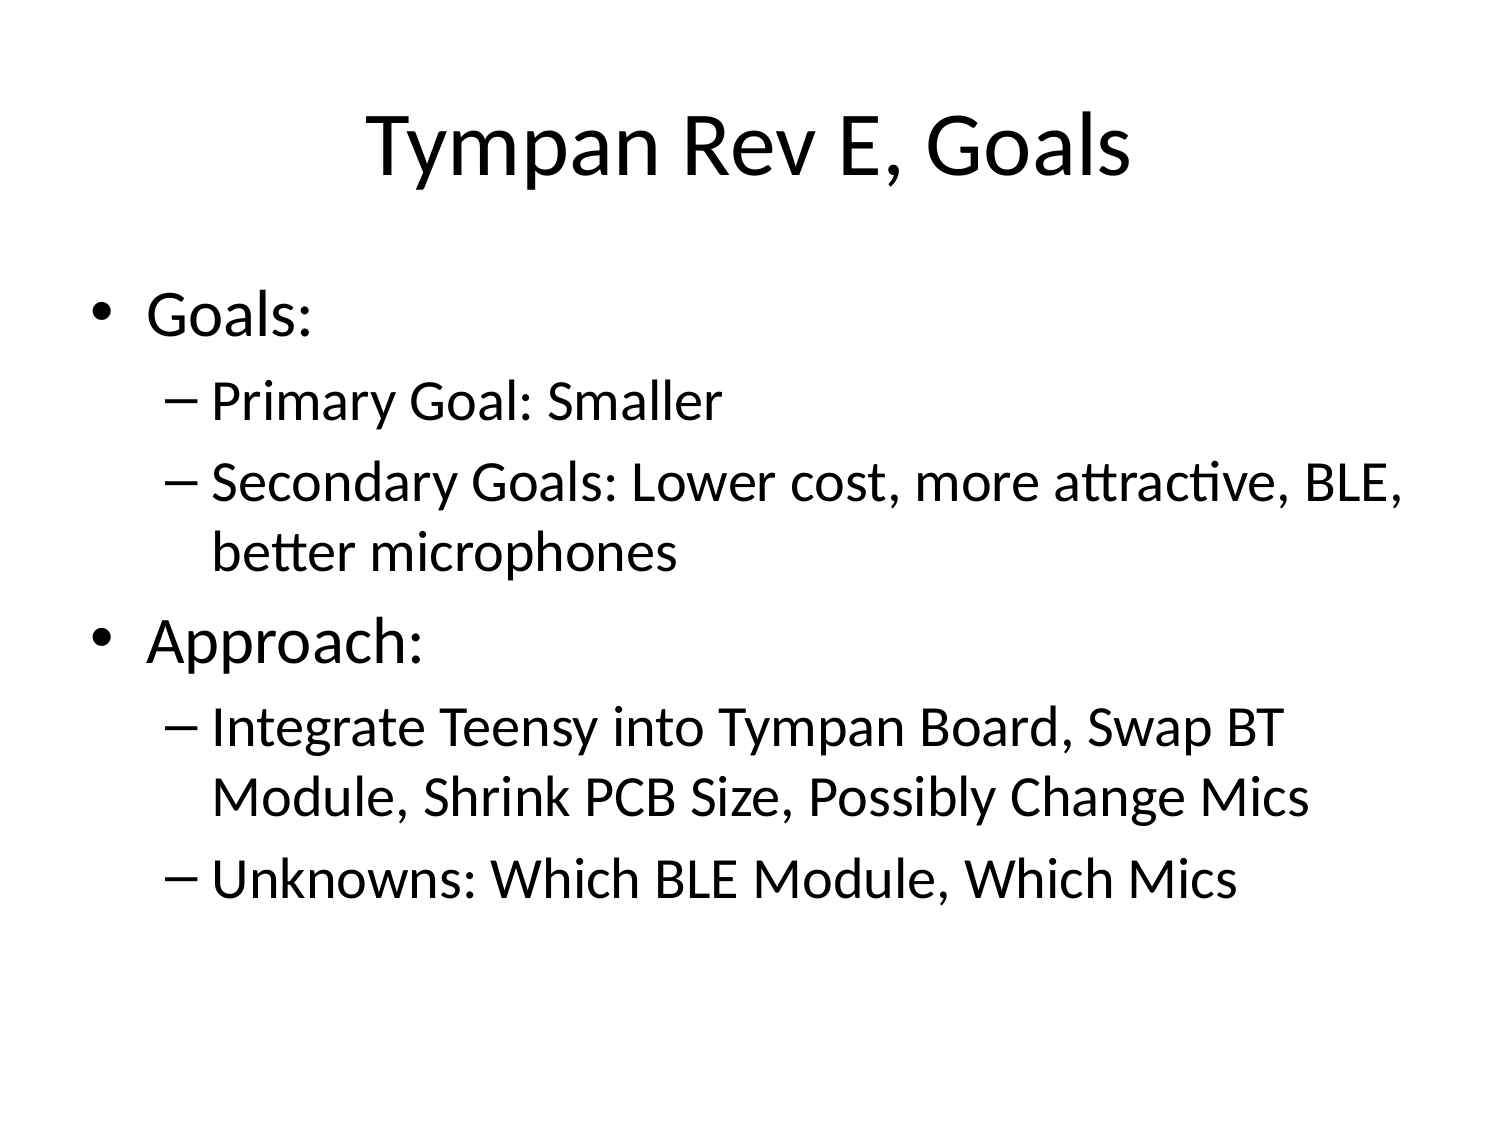

# Tympan Rev E, Goals
Goals:
Primary Goal: Smaller
Secondary Goals: Lower cost, more attractive, BLE, better microphones
Approach:
Integrate Teensy into Tympan Board, Swap BT Module, Shrink PCB Size, Possibly Change Mics
Unknowns: Which BLE Module, Which Mics